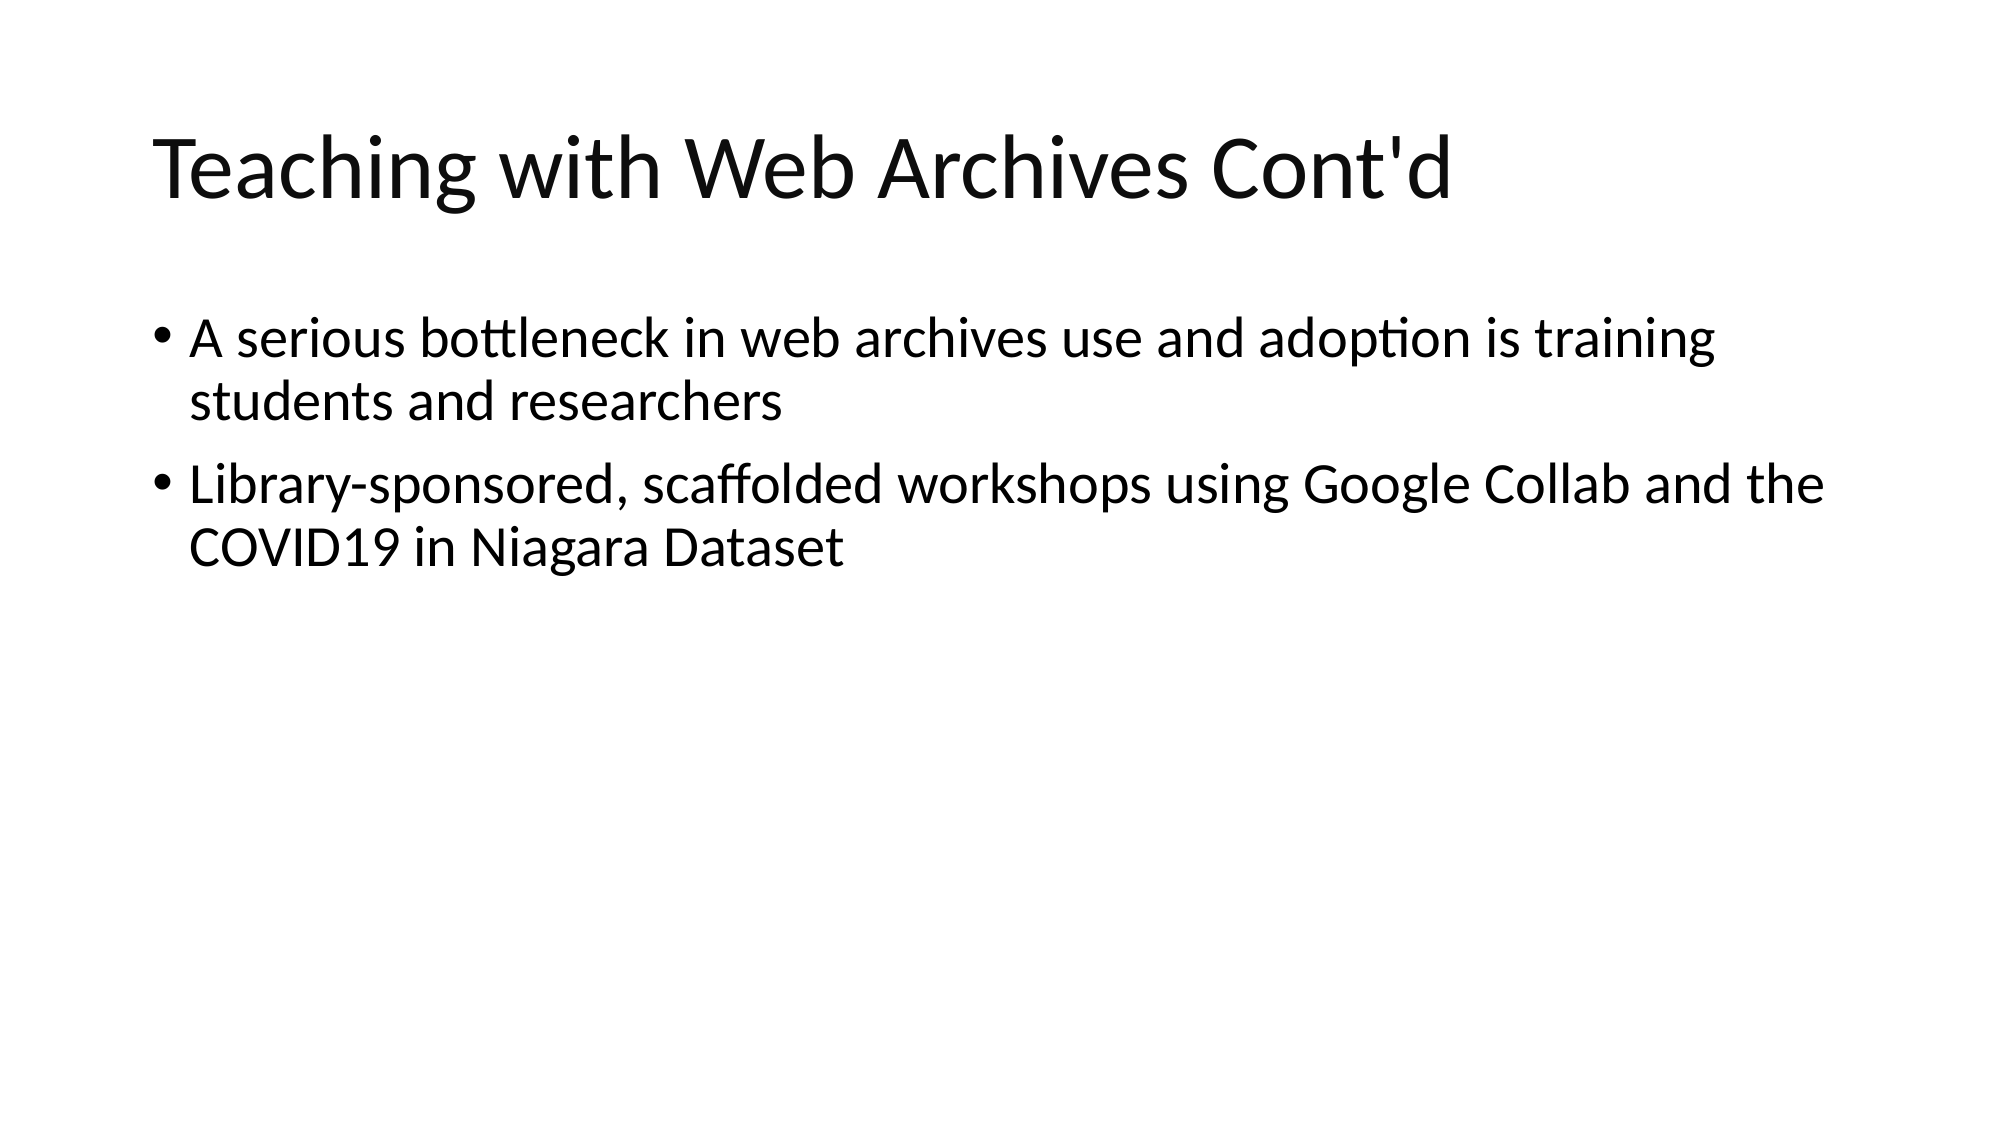

# Teaching with Web Archives Cont'd
A serious bottleneck in web archives use and adoption is training students and researchers
Library-sponsored, scaffolded workshops using Google Collab and the COVID19 in Niagara Dataset